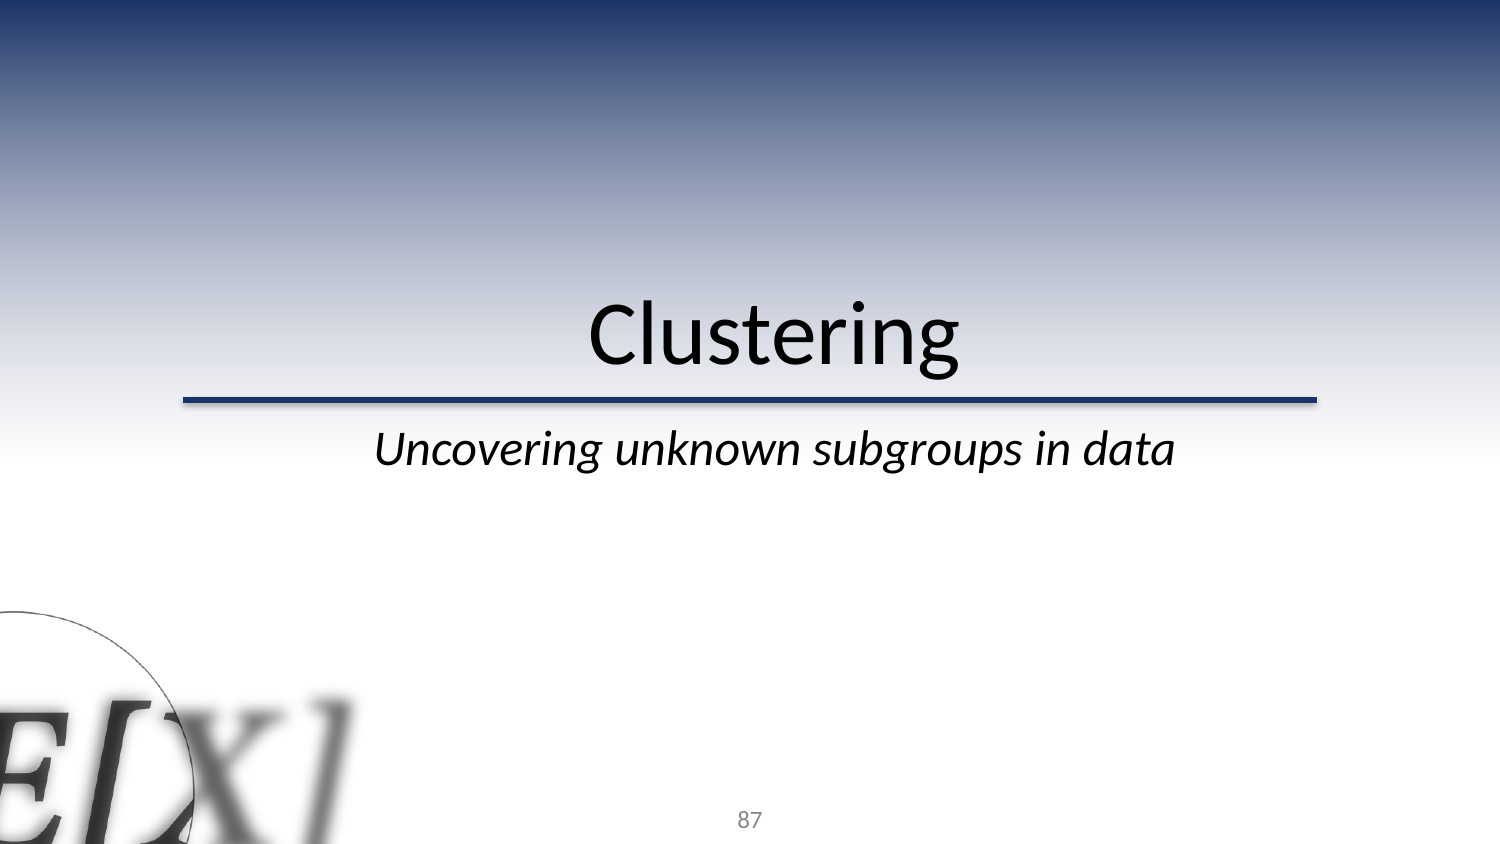

Clustering
Uncovering unknown subgroups in data
87